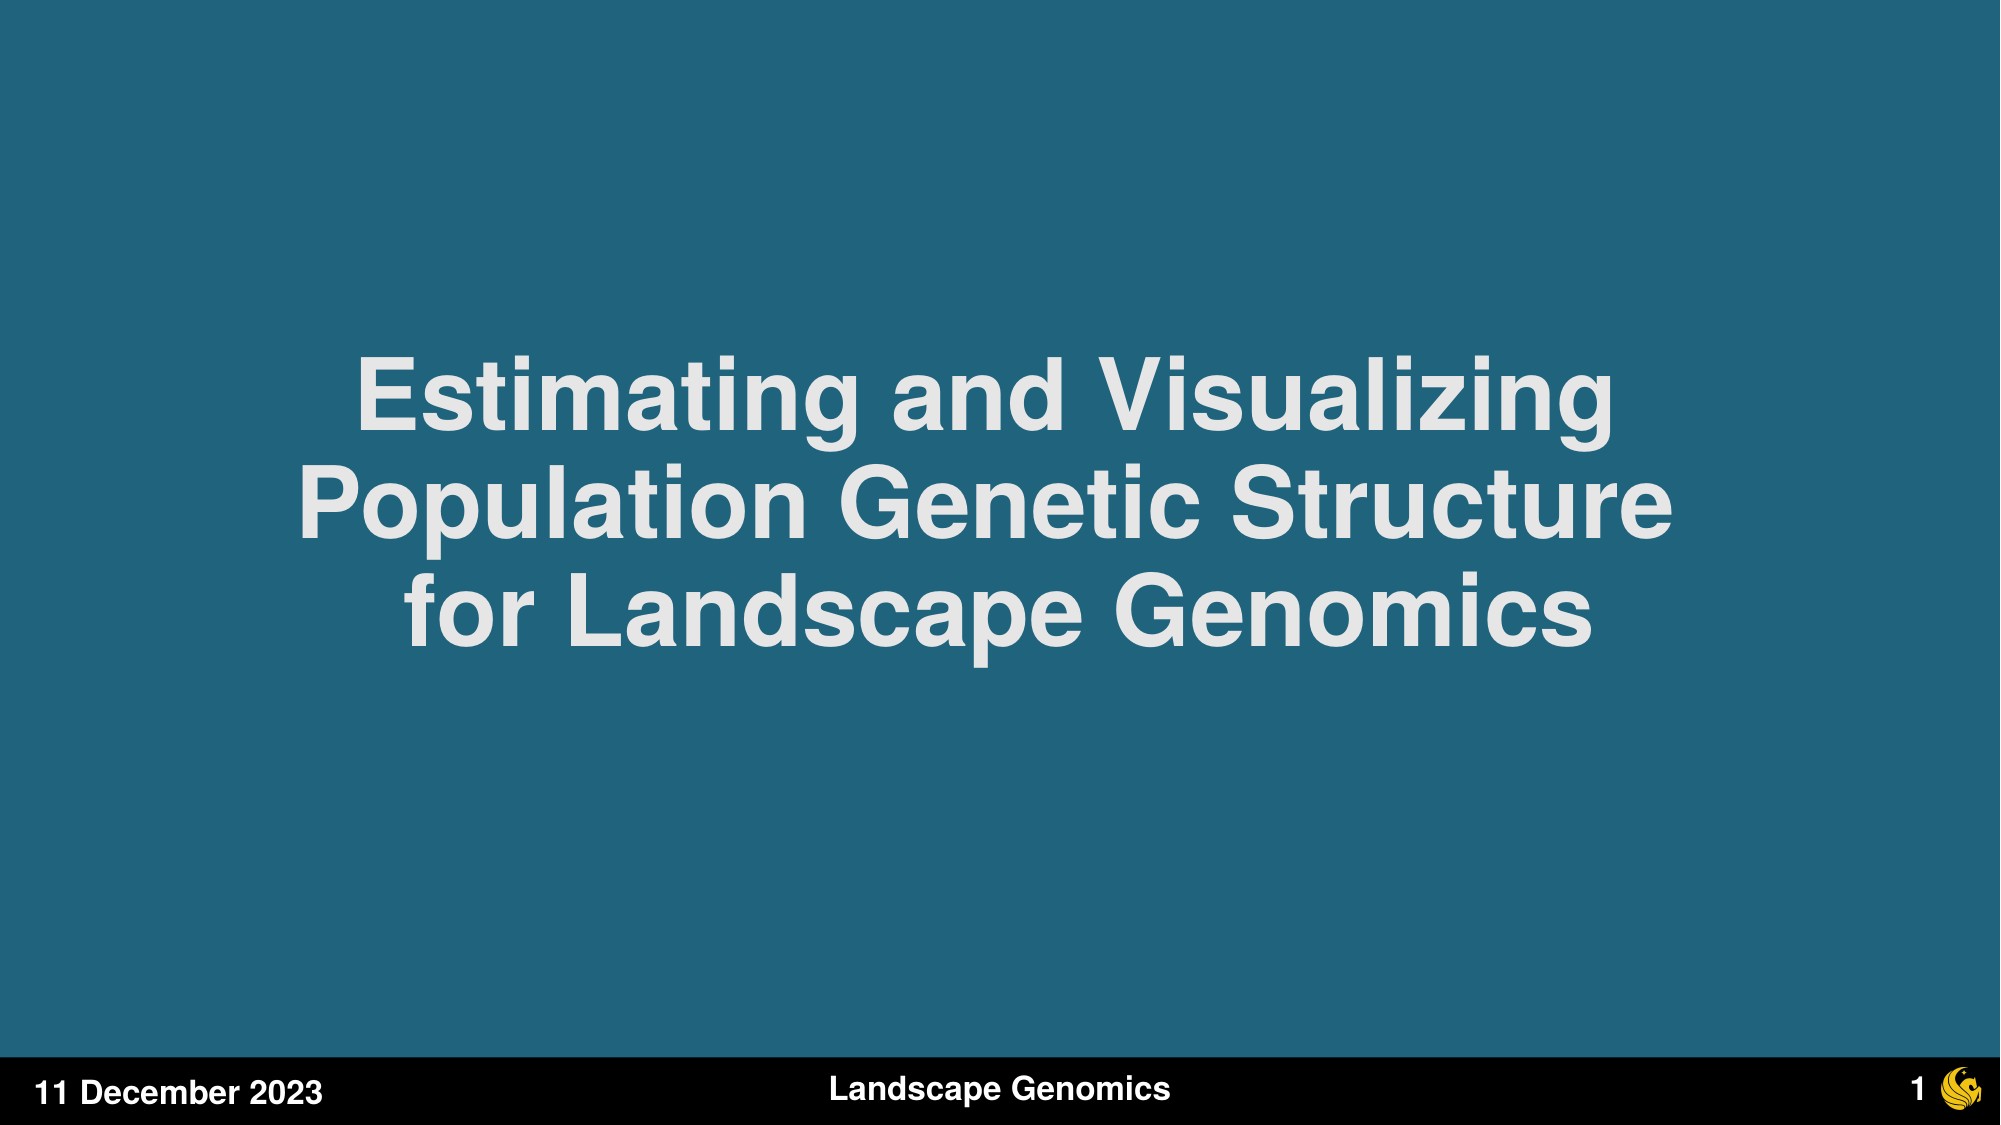

# Estimating and Visualizing Population Genetic Structure for Landscape Genomics
1
11 December 2023
Landscape Genomics